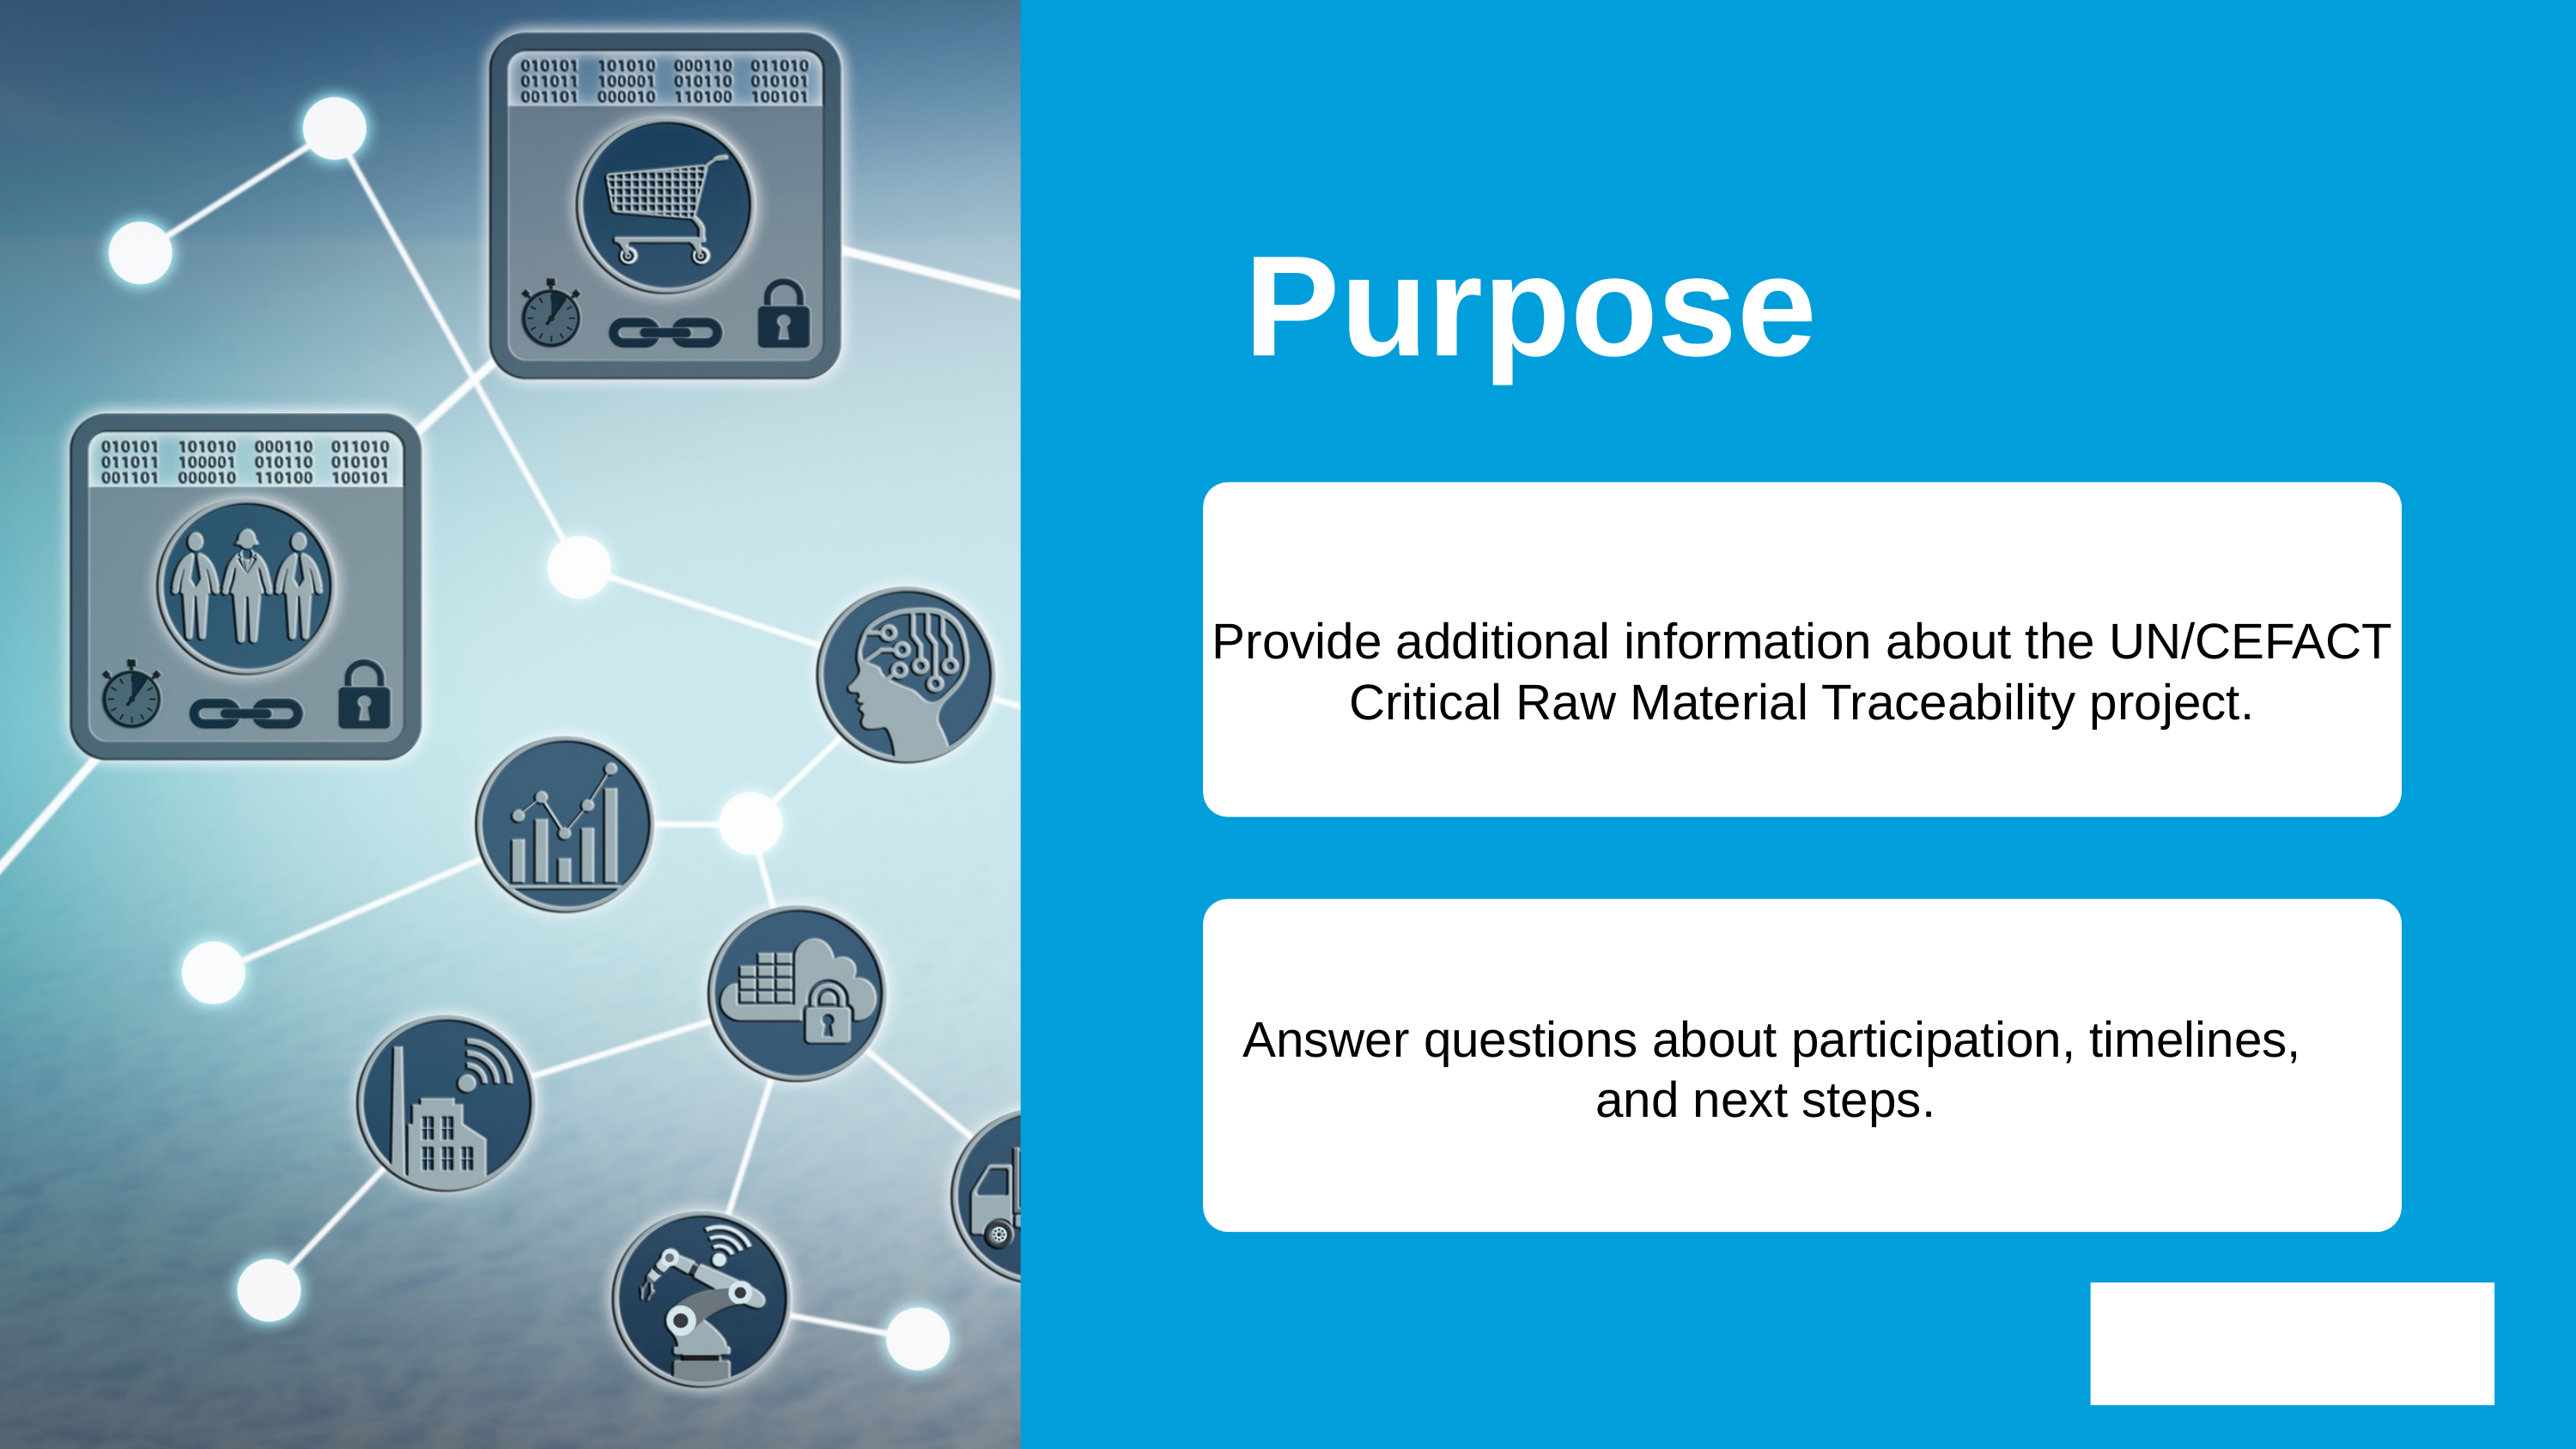

Purpose

Provide additional information about the UN/CEFACT Critical Raw Material Traceability project.

Answer questions about participation, timelines, and next steps.